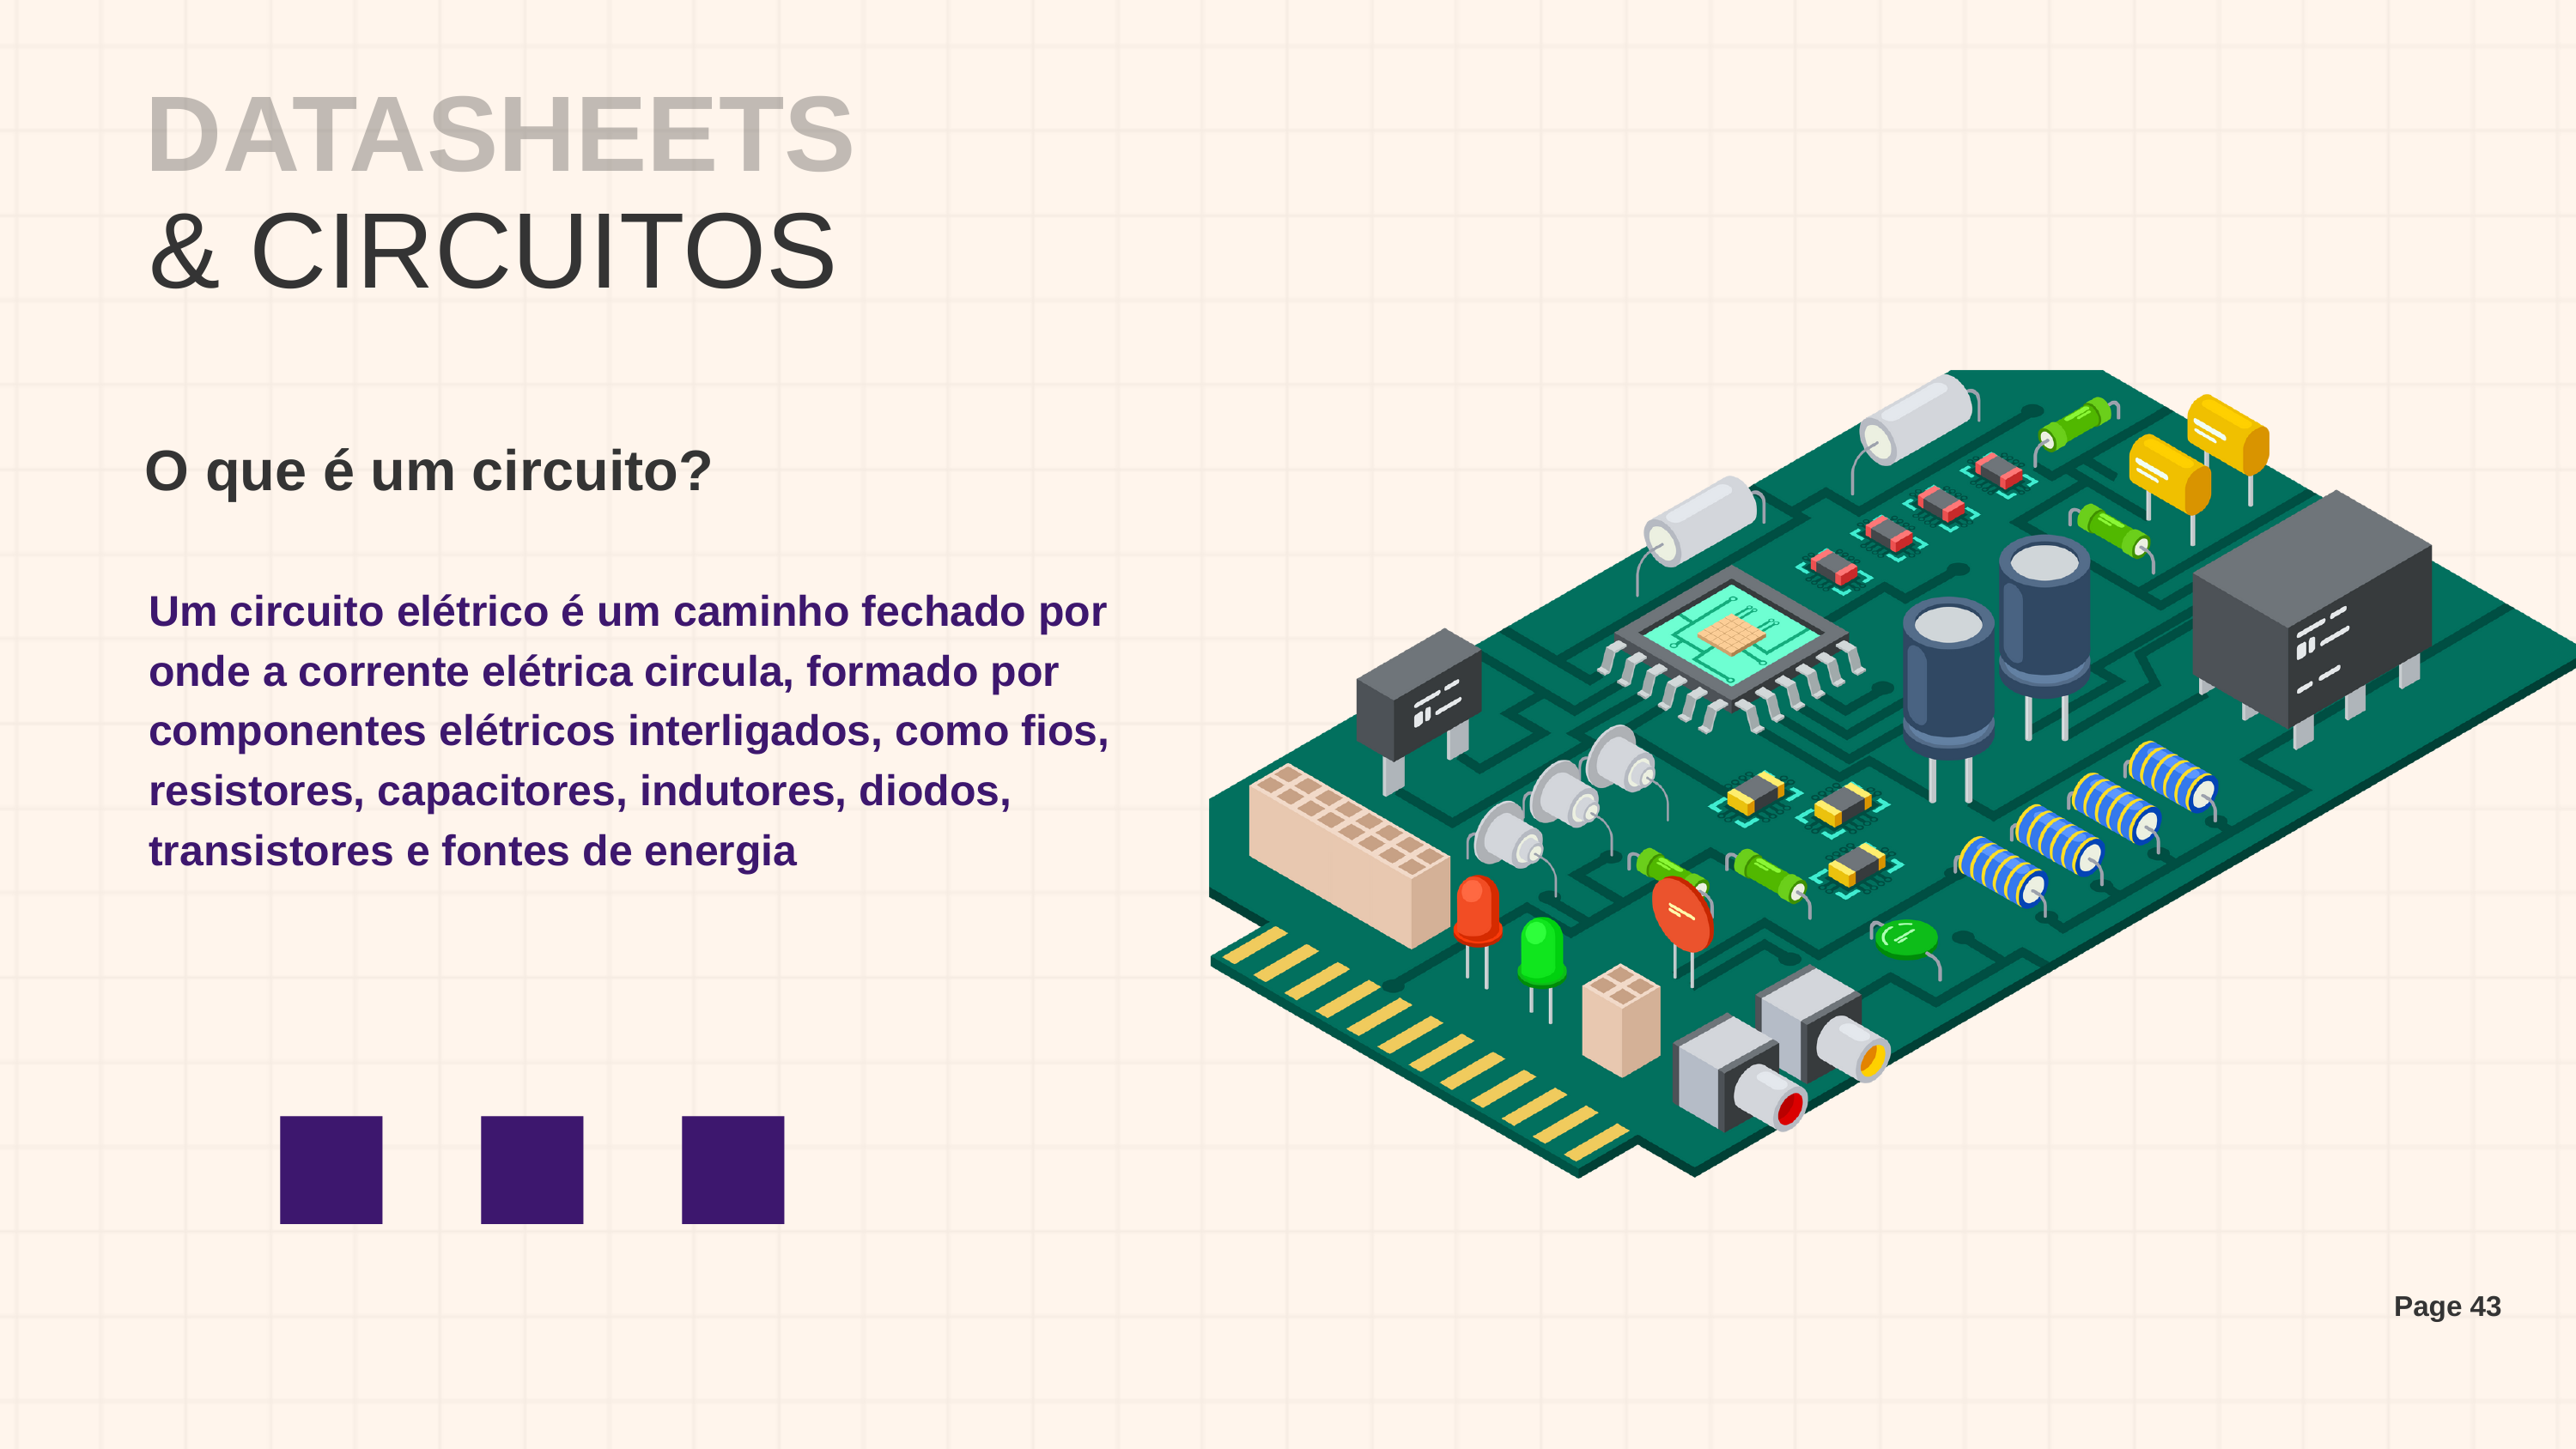

DATASHEETS
& CIRCUITOS
...

O que é um circuito?
Um circuito elétrico é um caminho fechado por onde a corrente elétrica circula, formado por componentes elétricos interligados, como fios, resistores, capacitores, indutores, diodos, transistores e fontes de energia
Page 43